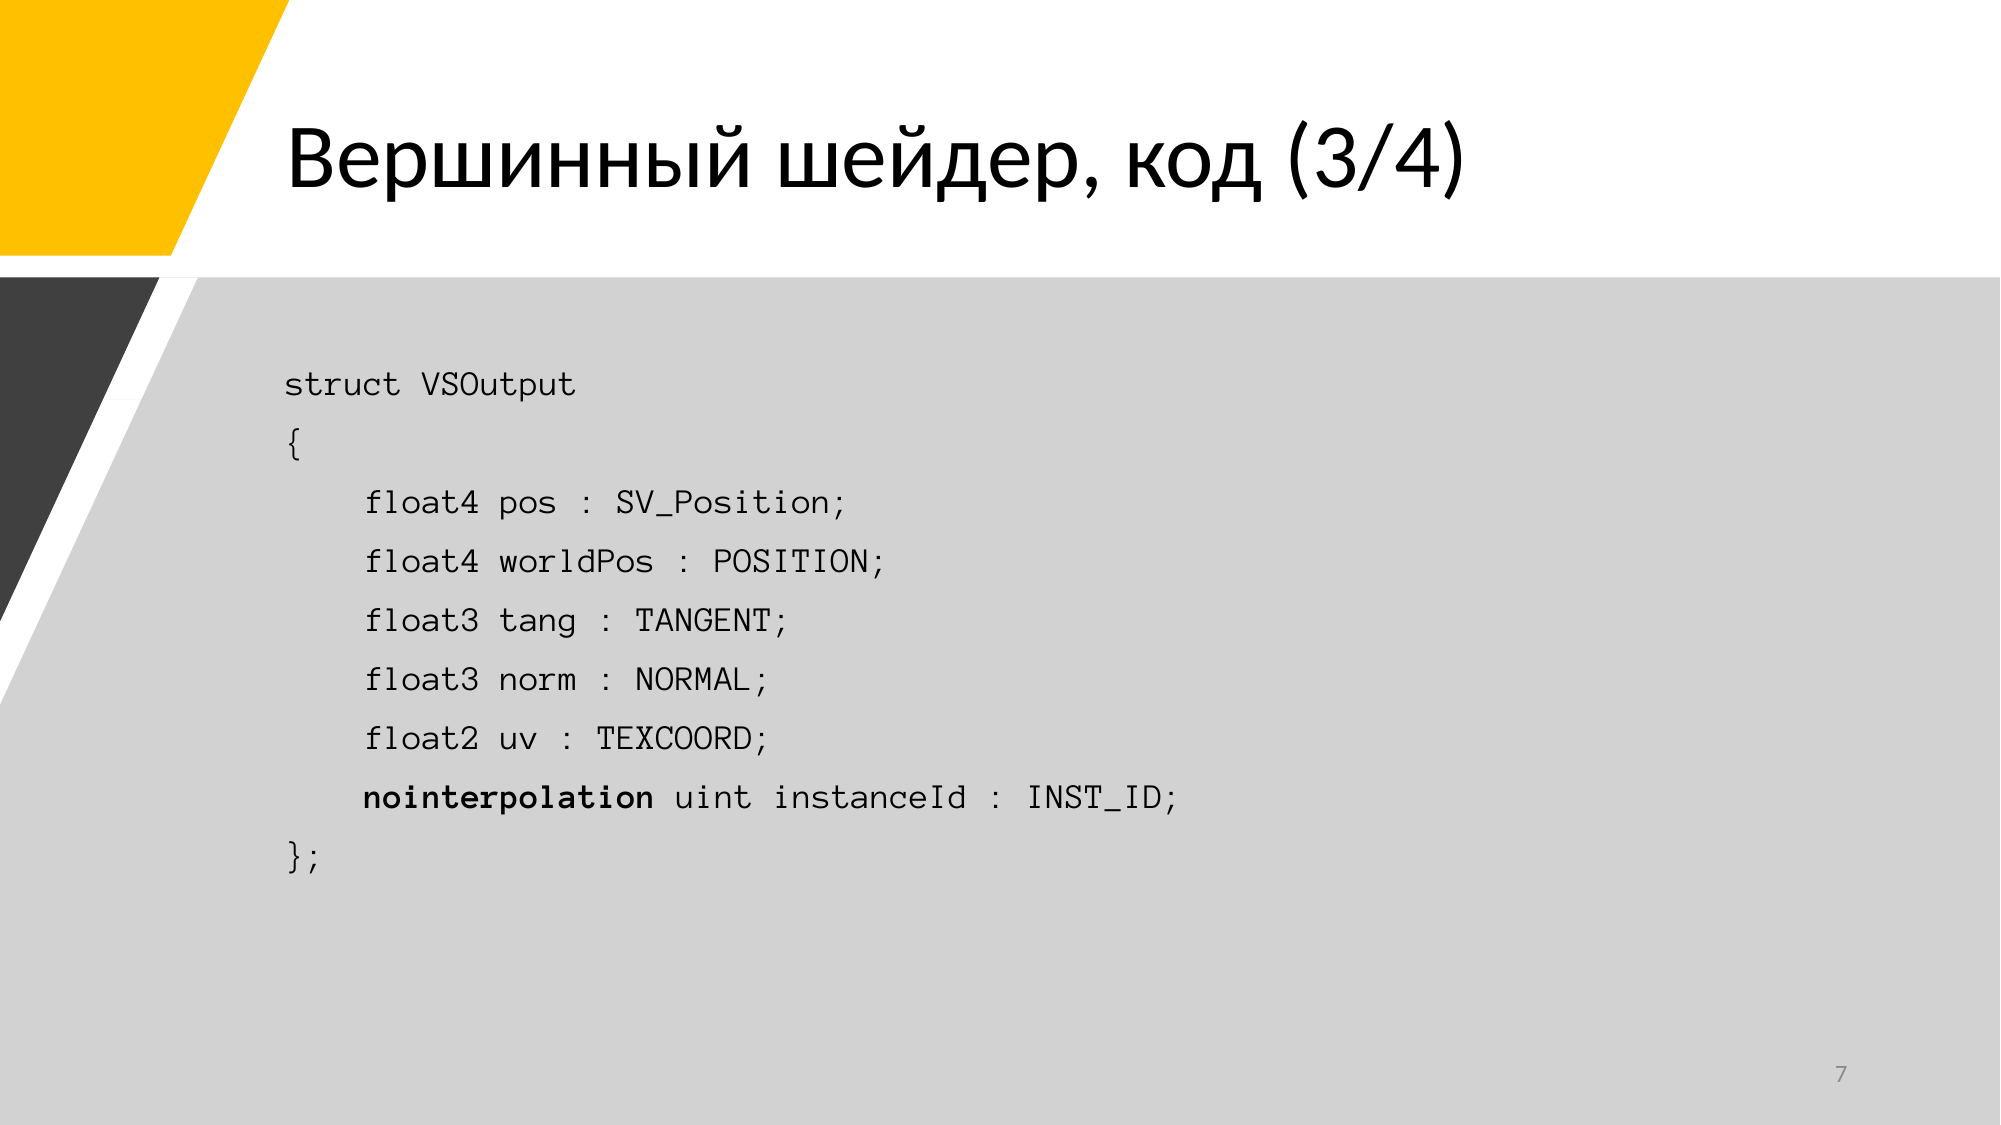

# Вершинный шейдер, код (3/4)

struct VSOutput
{
    float4 pos : SV_Position;
    float4 worldPos : POSITION;
    float3 tang : TANGENT;
    float3 norm : NORMAL;
    float2 uv : TEXCOORD;
    nointerpolation uint instanceId : INST_ID;
};
7